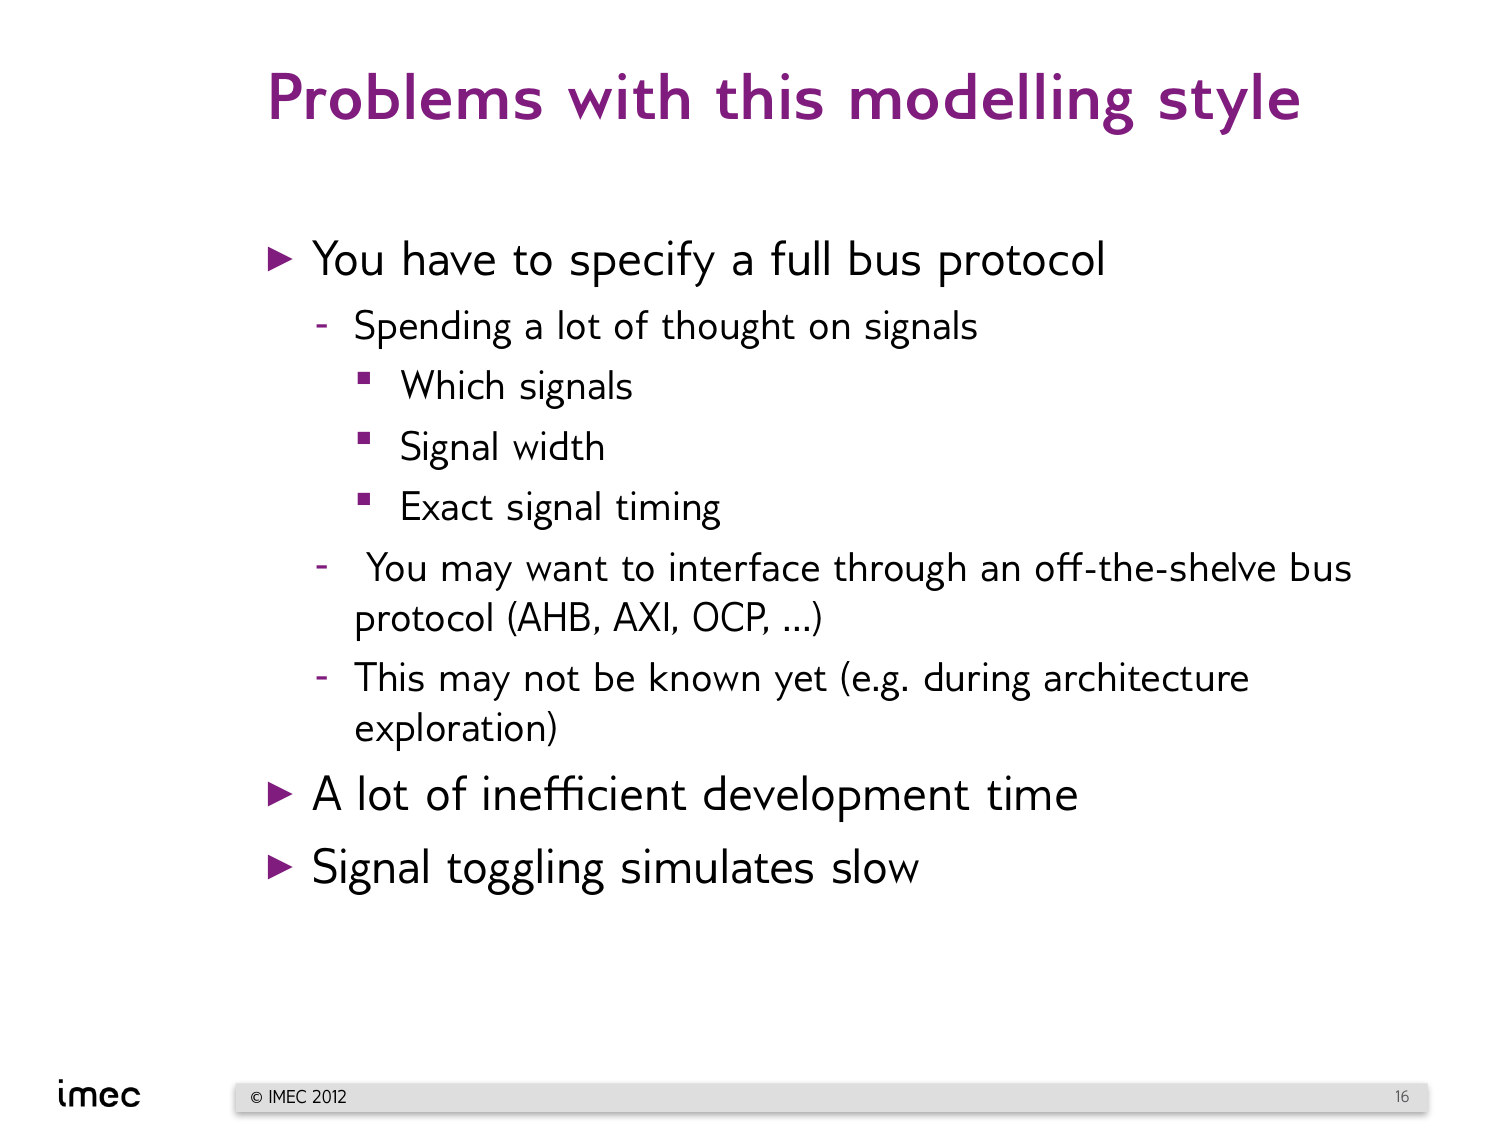

# Problems with this modelling style
You have to specify a full bus protocol
Spending a lot of thought on signals
Which signals
Signal width
Exact signal timing
 You may want to interface through an off-the-shelve bus protocol (AHB, AXI, OCP, ...)
This may not be known yet (e.g. during architecture exploration)
A lot of inefficient development time
Signal toggling simulates slow